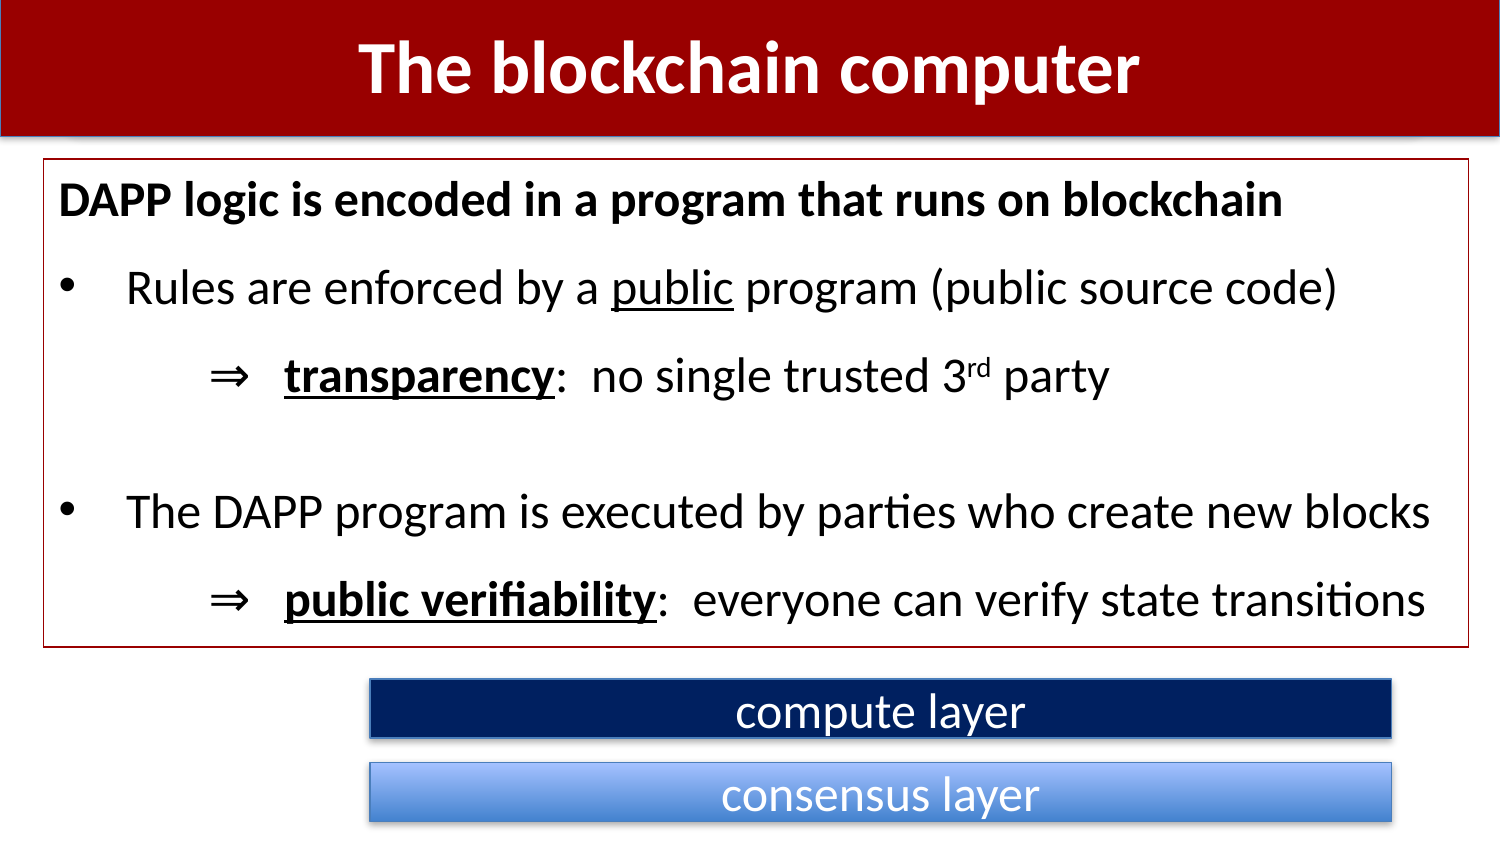

# The blockchain computer
DAPP logic is encoded in a program that runs on blockchain
 Rules are enforced by a public program (public source code)
	⇒   transparency:  no single trusted 3rd party
 The DAPP program is executed by parties who create new blocks
	⇒   public verifiability:  everyone can verify state transitions
compute layer
consensus layer